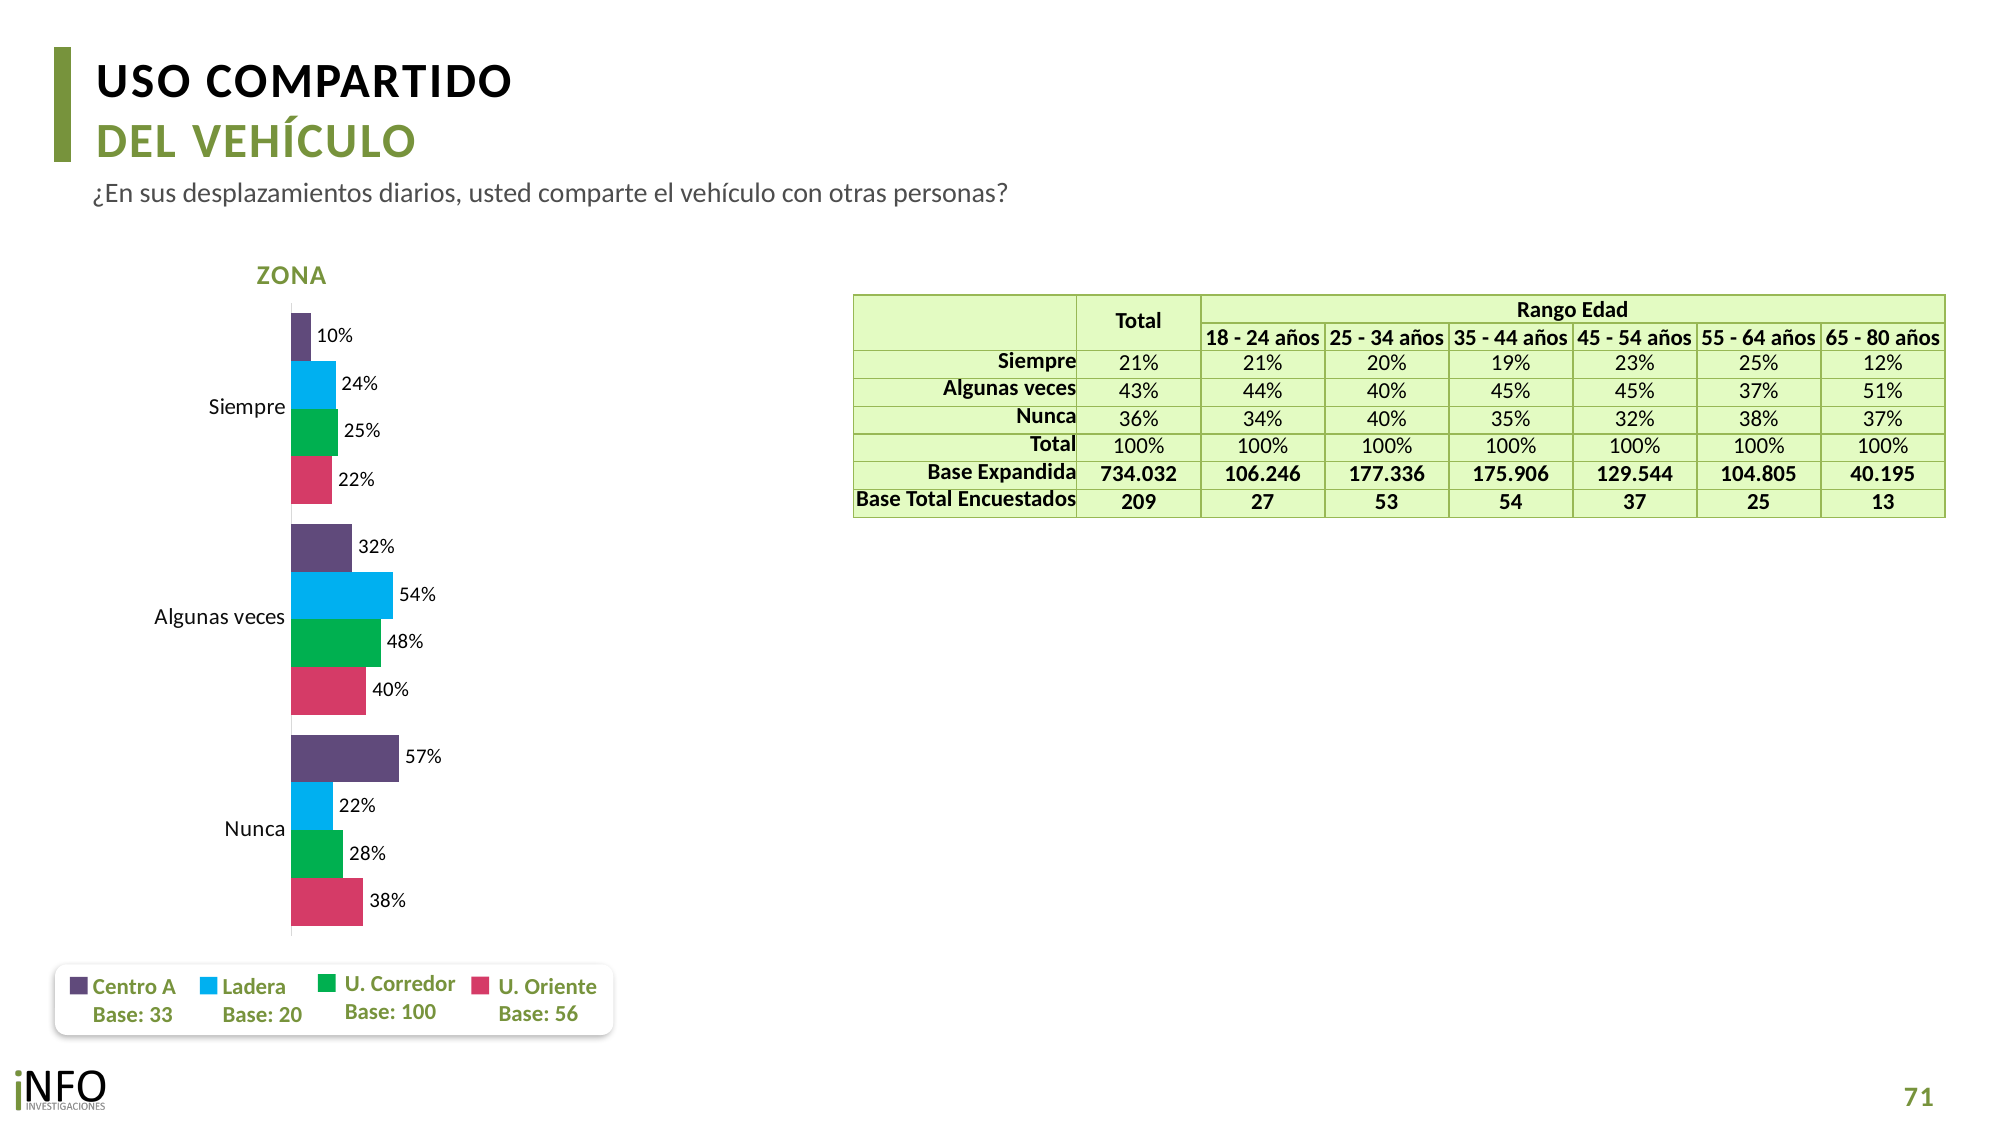

USO COMPARTIDO
DEL VEHÍCULO

¿En sus desplazamientos diarios, usted comparte el vehículo con otras personas?
ZONA

### Chart

| Category | CA | L | UC | UO |
|---|---|---|---|---|
| Siempre | 0.10163311613832894 | 0.2353047743108318 | 0.24725610013633903 | 0.21727240332114028 |
| Algunas veces | 0.3240581290103864 | 0.5426991230089636 | 0.47726730580036725 | 0.3996749014014427 |
| Nunca | 0.5743087548512847 | 0.2219961026802045 | 0.27547659406329433 | 0.3830526952774174 |
|  | Total | Rango Edad |  |  |  |  |  |
| --- | --- | --- | --- | --- | --- | --- | --- |
|  |  | 18 - 24 años | 25 - 34 años | 35 - 44 años | 45 - 54 años | 55 - 64 años | 65 - 80 años |
| Siempre | 21% | 21% | 20% | 19% | 23% | 25% | 12% |
| Algunas veces | 43% | 44% | 40% | 45% | 45% | 37% | 51% |
| Nunca | 36% | 34% | 40% | 35% | 32% | 38% | 37% |
| Total | 100% | 100% | 100% | 100% | 100% | 100% | 100% |
| Base Expandida | 734.032 | 106.246 | 177.336 | 175.906 | 129.544 | 104.805 | 40.195 |
| Base Total Encuestados | 209 | 27 | 53 | 54 | 37 | 25 | 13 |
U. Corredor
Base: 100
U. Oriente
Base: 56

Centro A
Base: 33
Ladera
Base: 20

71